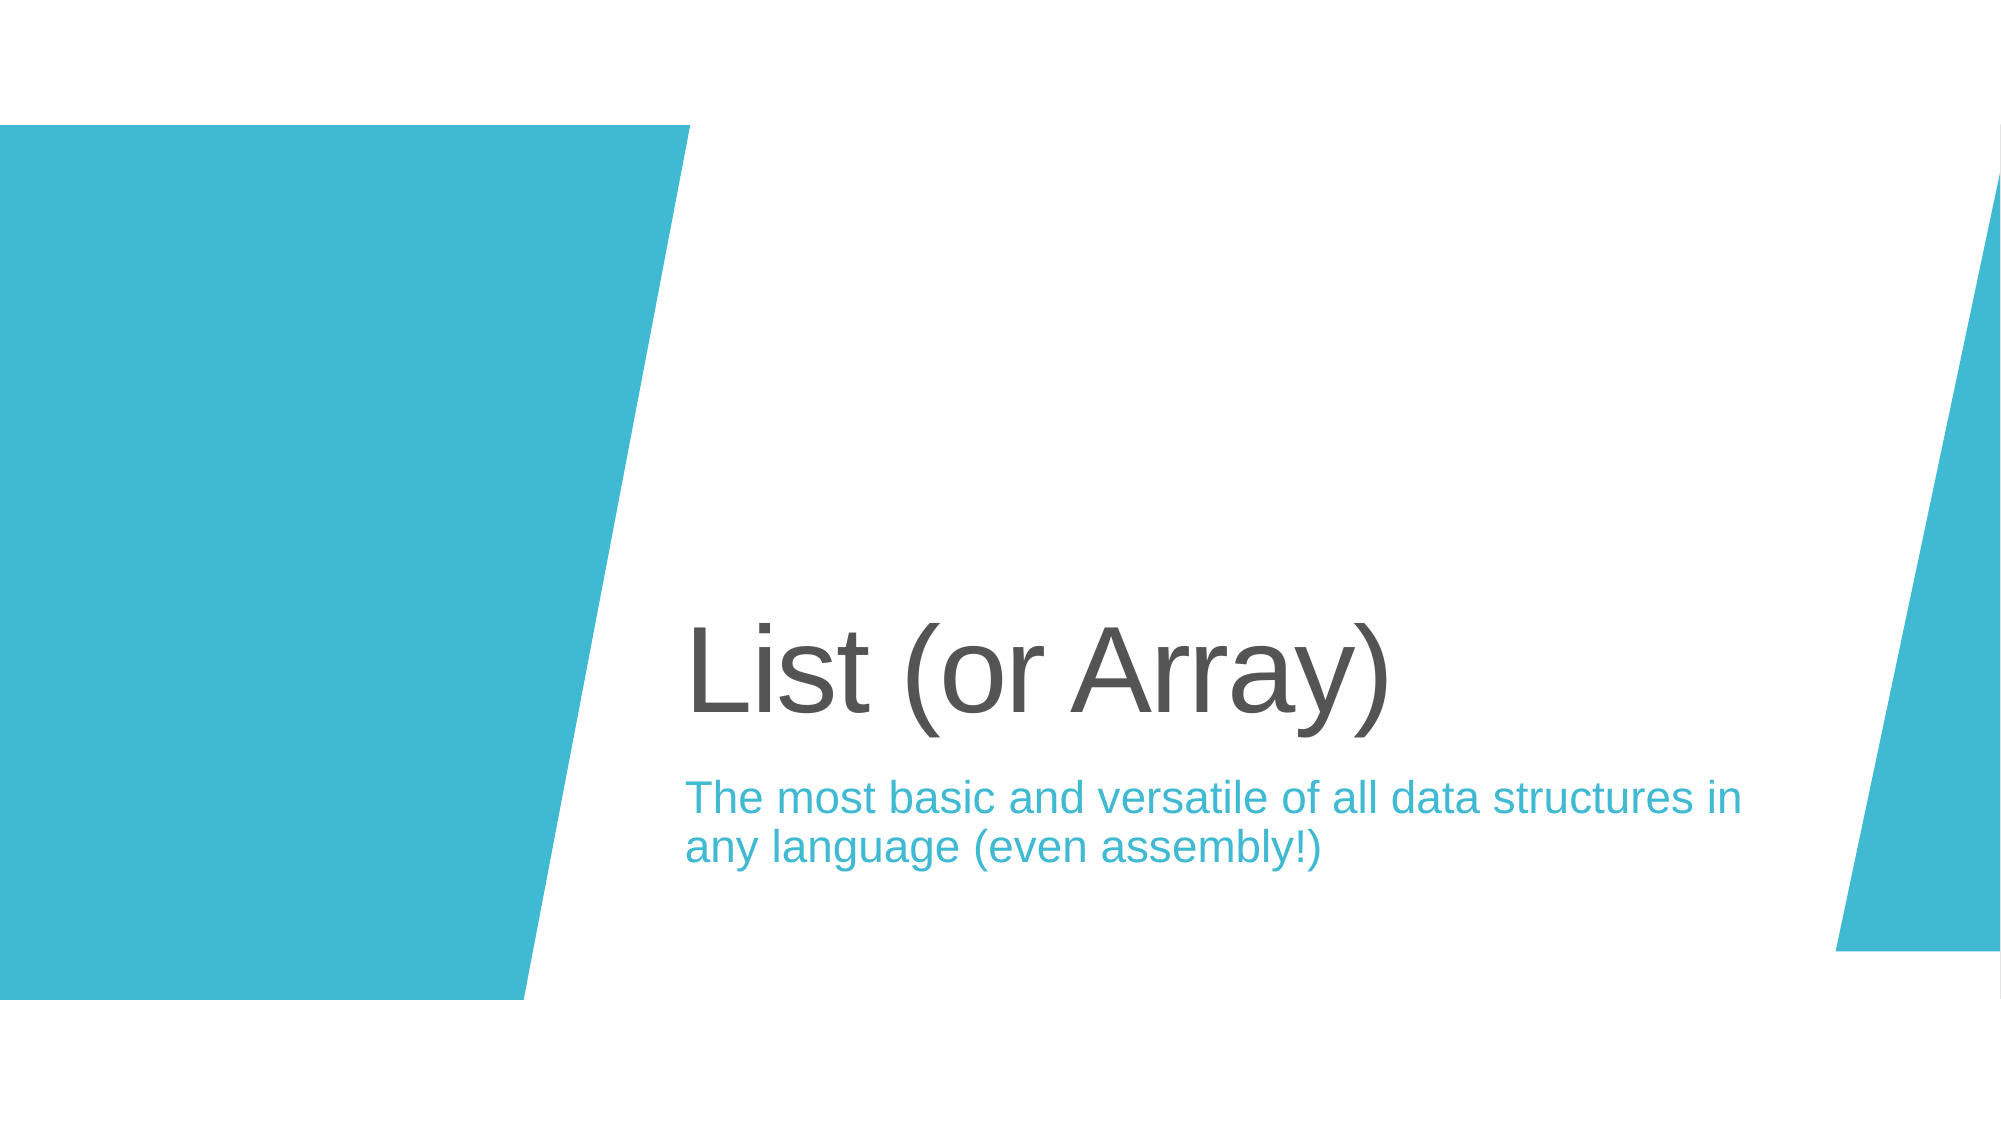

# List (or Array)
The most basic and versatile of all data structures in any language (even assembly!)